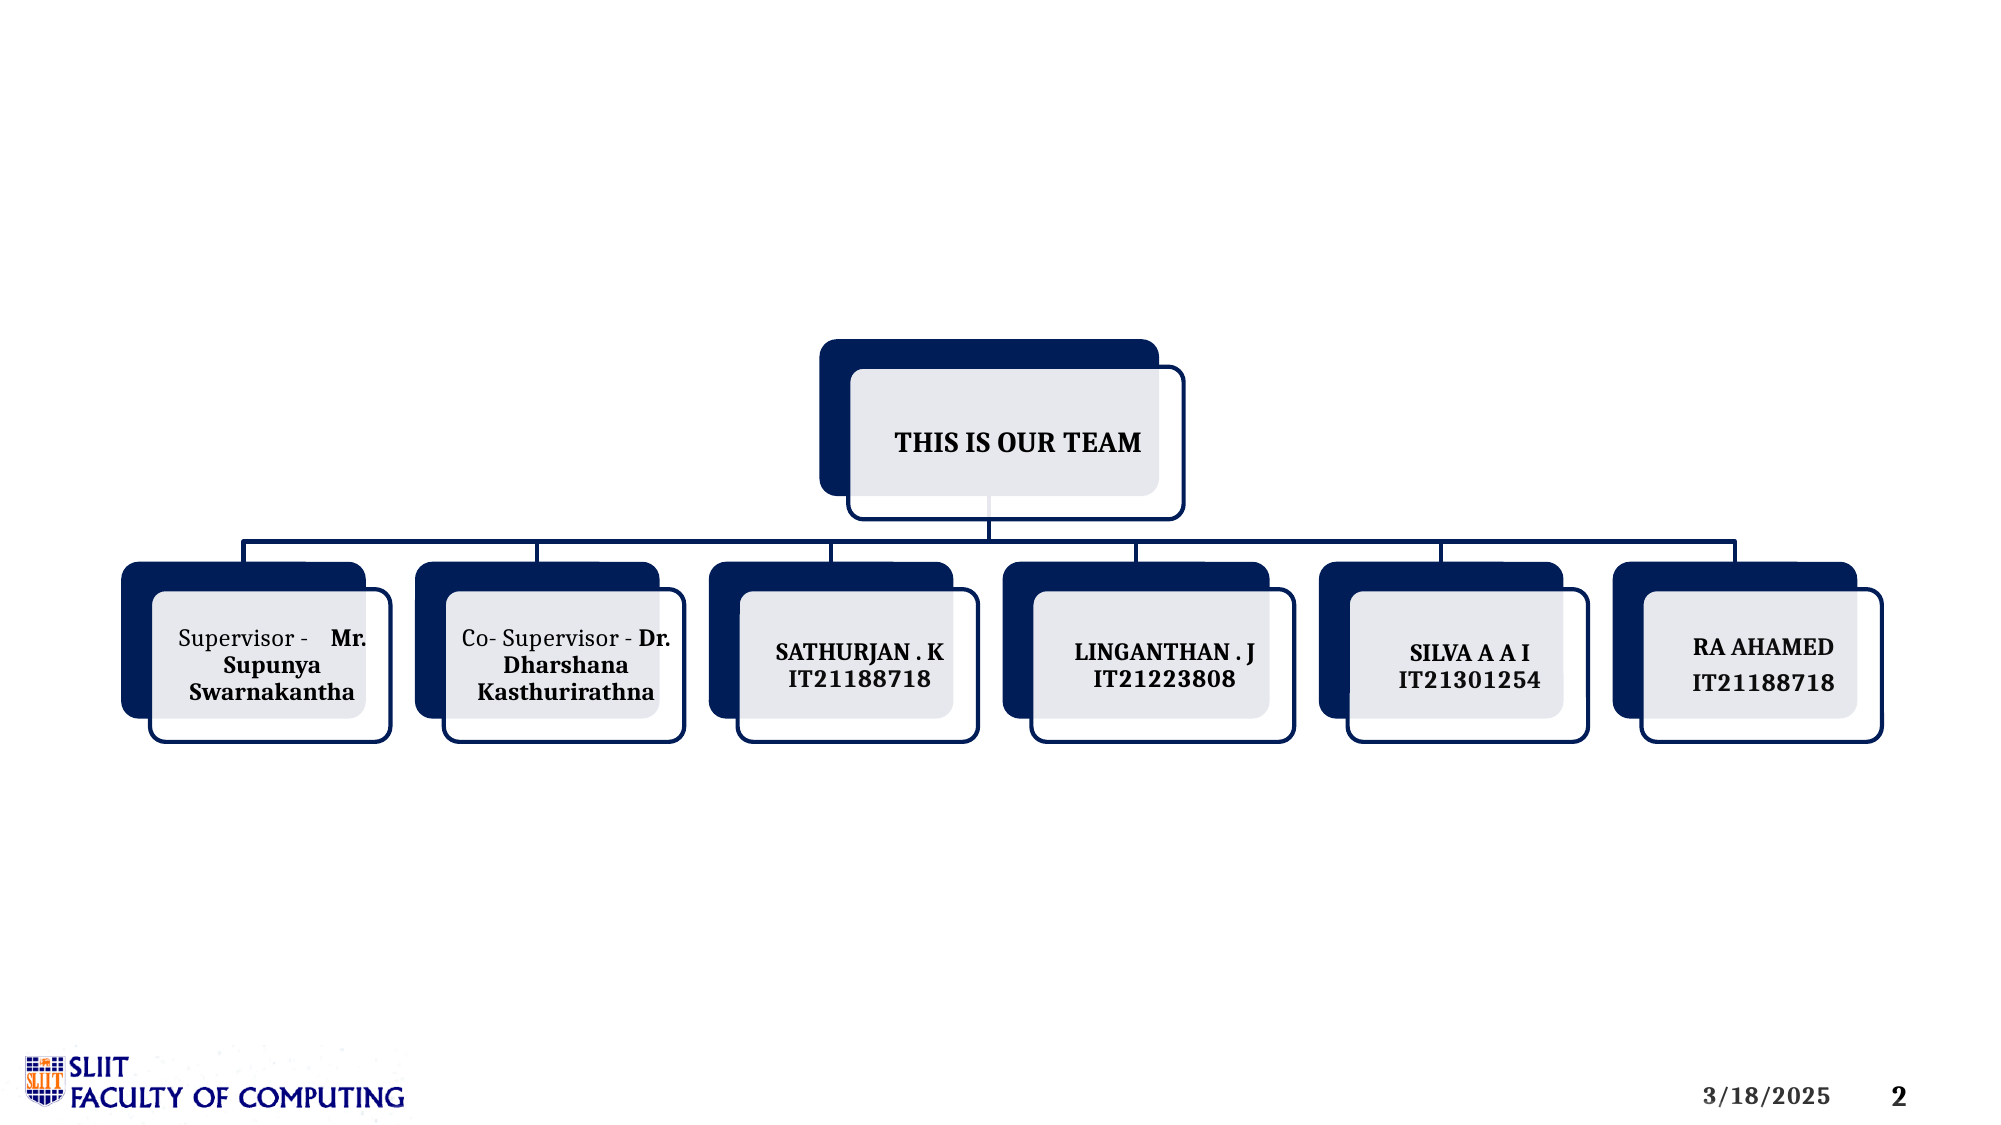

THIS IS OUR TEAM
Supervisor -    Mr. Supunya Swarnakantha
Co- Supervisor - Dr. Dharshana Kasthurirathna
SATHURJAN . K IT21188718
LINGANTHAN . J IT21223808

SILVA A A I IT21301254

RA AHAMED
IT21188718